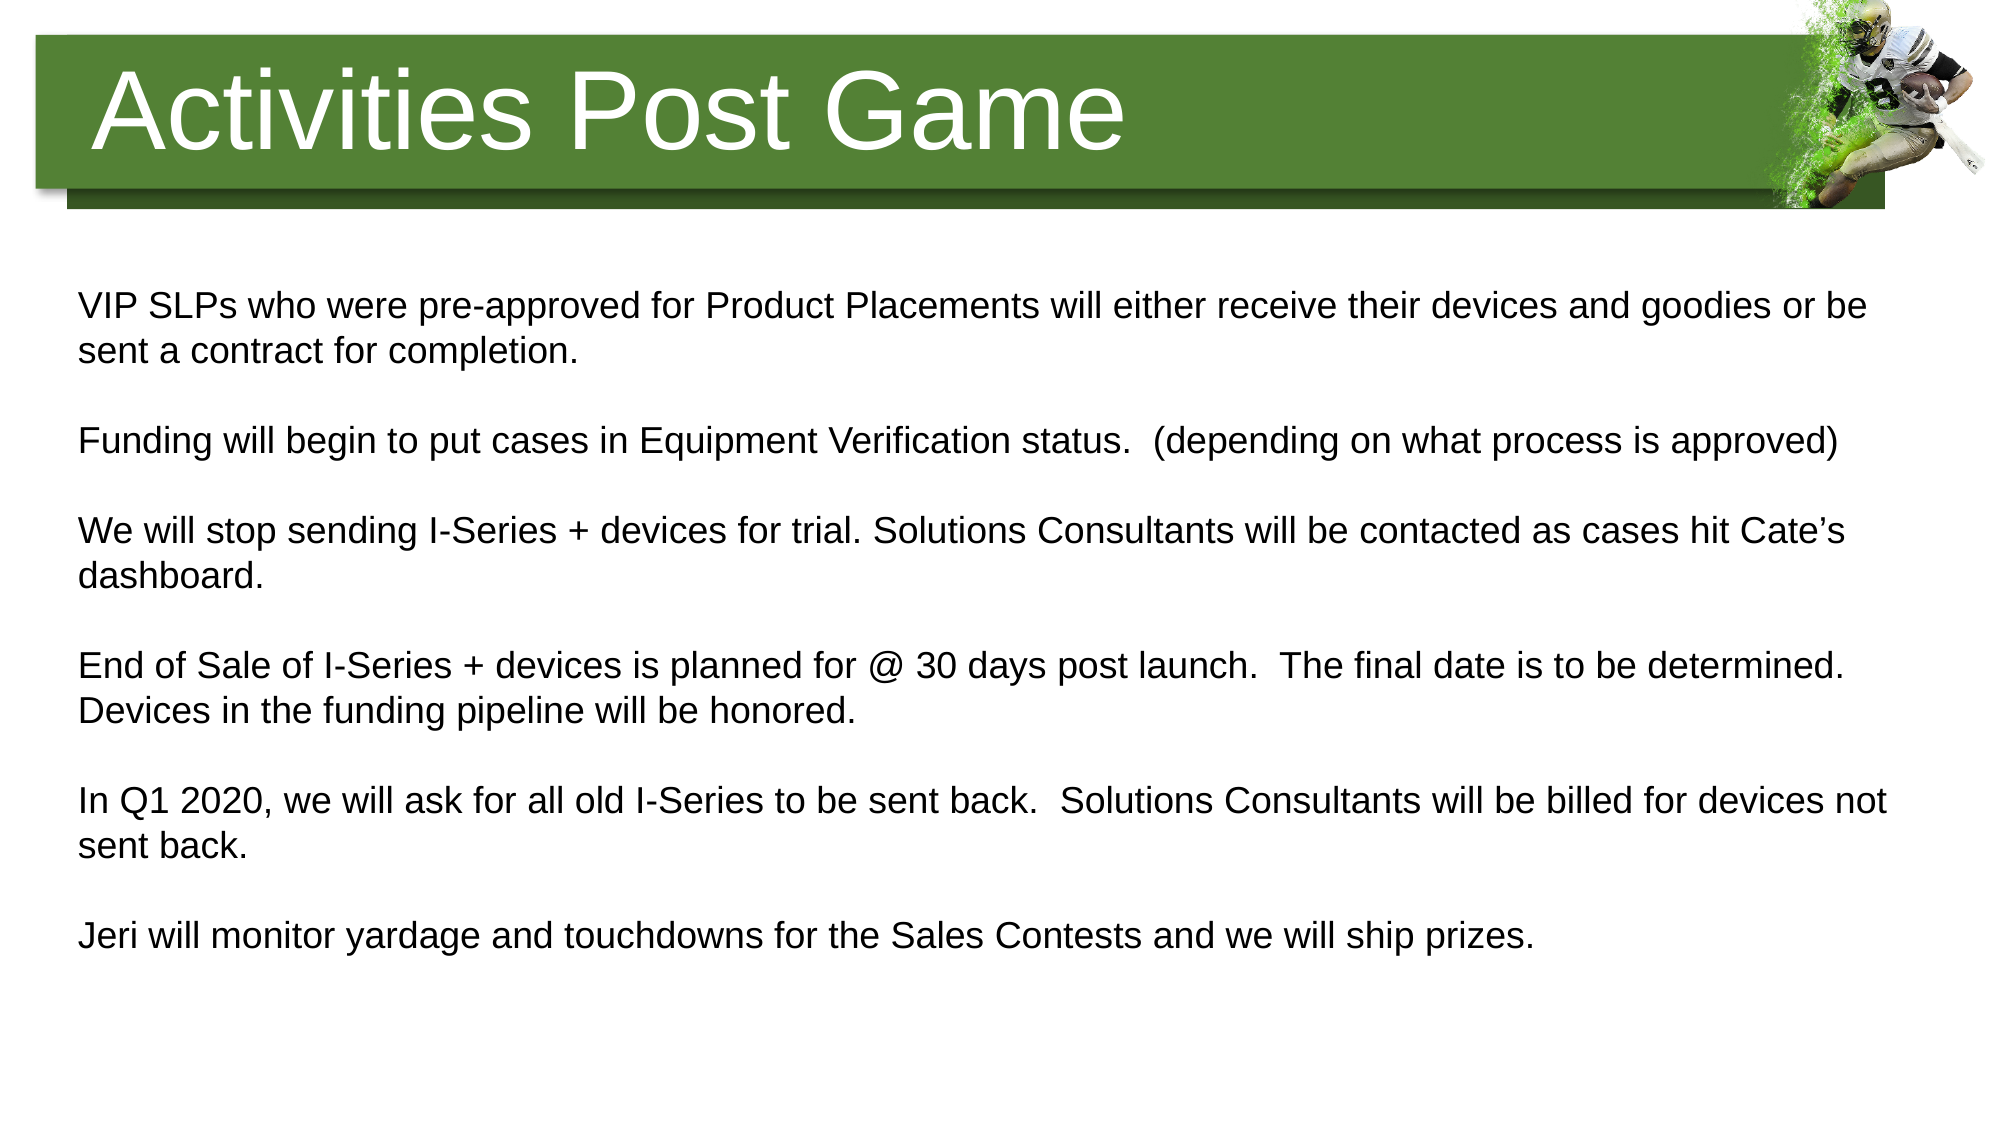

Activities Post Game
VIP SLPs who were pre-approved for Product Placements will either receive their devices and goodies or be sent a contract for completion.

Funding will begin to put cases in Equipment Verification status.  (depending on what process is approved)

We will stop sending I-Series + devices for trial. Solutions Consultants will be contacted as cases hit Cate’s dashboard.

End of Sale of I-Series + devices is planned for @ 30 days post launch.  The final date is to be determined. Devices in the funding pipeline will be honored.

In Q1 2020, we will ask for all old I-Series to be sent back.  Solutions Consultants will be billed for devices not sent back.

Jeri will monitor yardage and touchdowns for the Sales Contests and we will ship prizes.